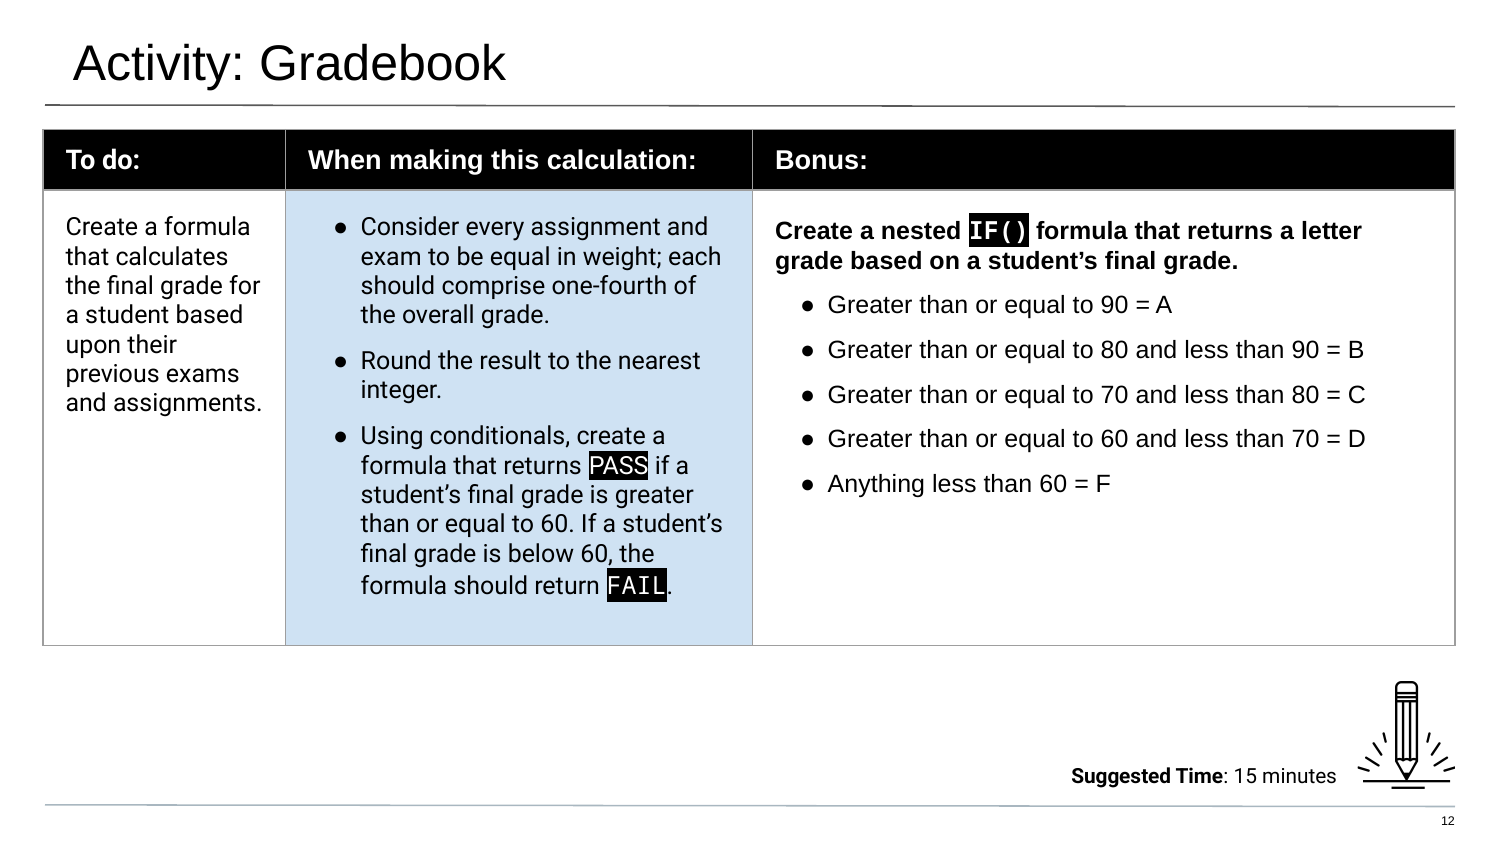

# Activity: Gradebook
| To do: | When making this calculation: | Bonus: |
| --- | --- | --- |
| Create a formula that calculates the final grade for a student based upon their previous exams and assignments. | Consider every assignment and exam to be equal in weight; each should comprise one-fourth of the overall grade. Round the result to the nearest integer. Using conditionals, create a formula that returns PASS if a student’s final grade is greater than or equal to 60. If a student’s final grade is below 60, the formula should return FAIL. | Create a nested IF() formula that returns a letter grade based on a student’s final grade. Greater than or equal to 90 = A Greater than or equal to 80 and less than 90 = B Greater than or equal to 70 and less than 80 = C Greater than or equal to 60 and less than 70 = D Anything less than 60 = F |
Suggested Time: 15 minutes

12